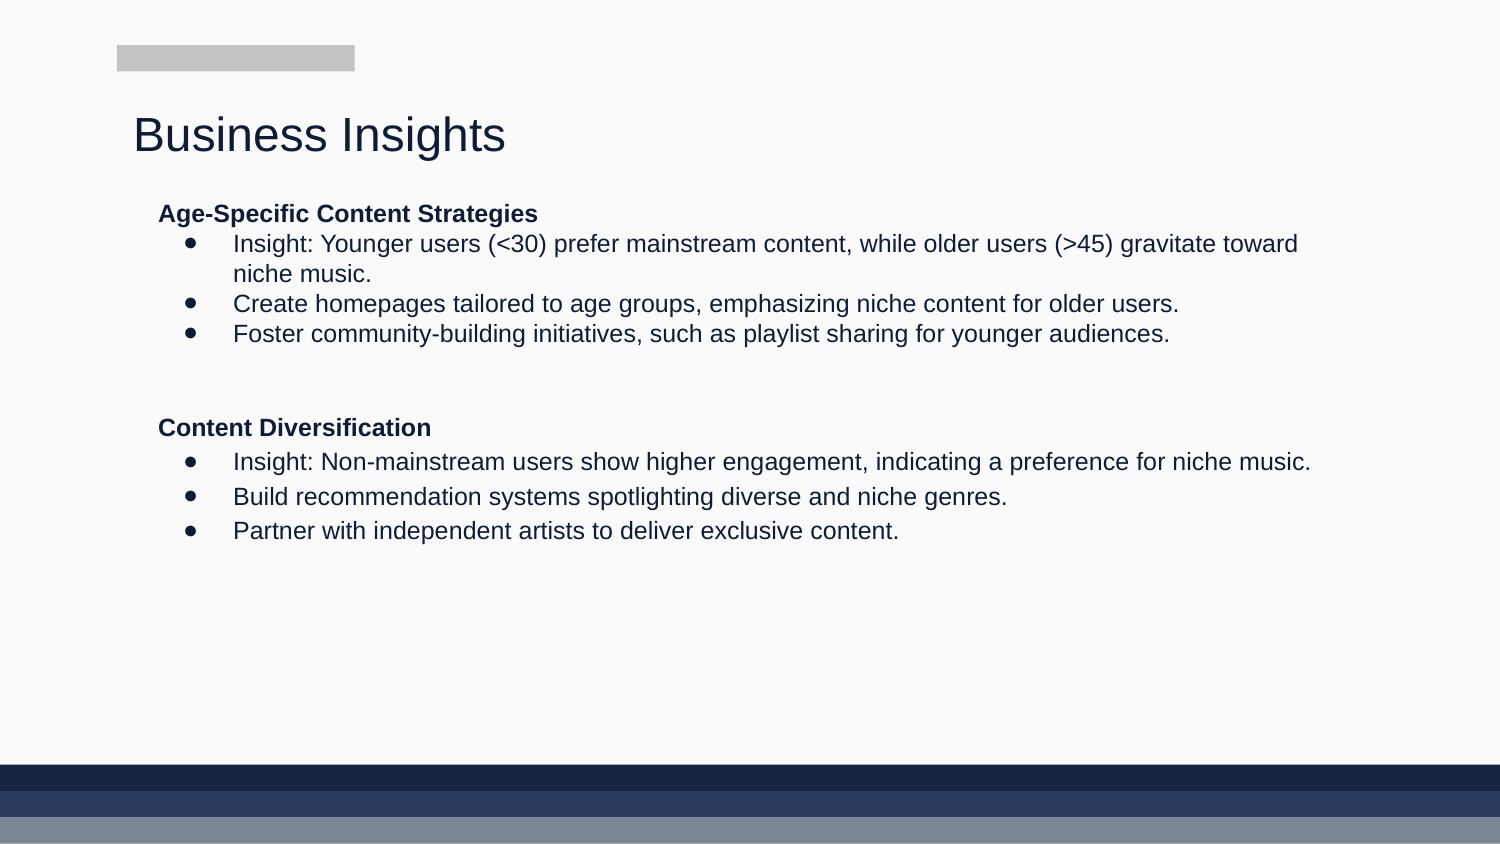

# Business Insights
Age-Specific Content Strategies
Insight: Younger users (<30) prefer mainstream content, while older users (>45) gravitate toward niche music.
Create homepages tailored to age groups, emphasizing niche content for older users.
Foster community-building initiatives, such as playlist sharing for younger audiences.

Content Diversification
Insight: Non-mainstream users show higher engagement, indicating a preference for niche music.
Build recommendation systems spotlighting diverse and niche genres.
Partner with independent artists to deliver exclusive content.